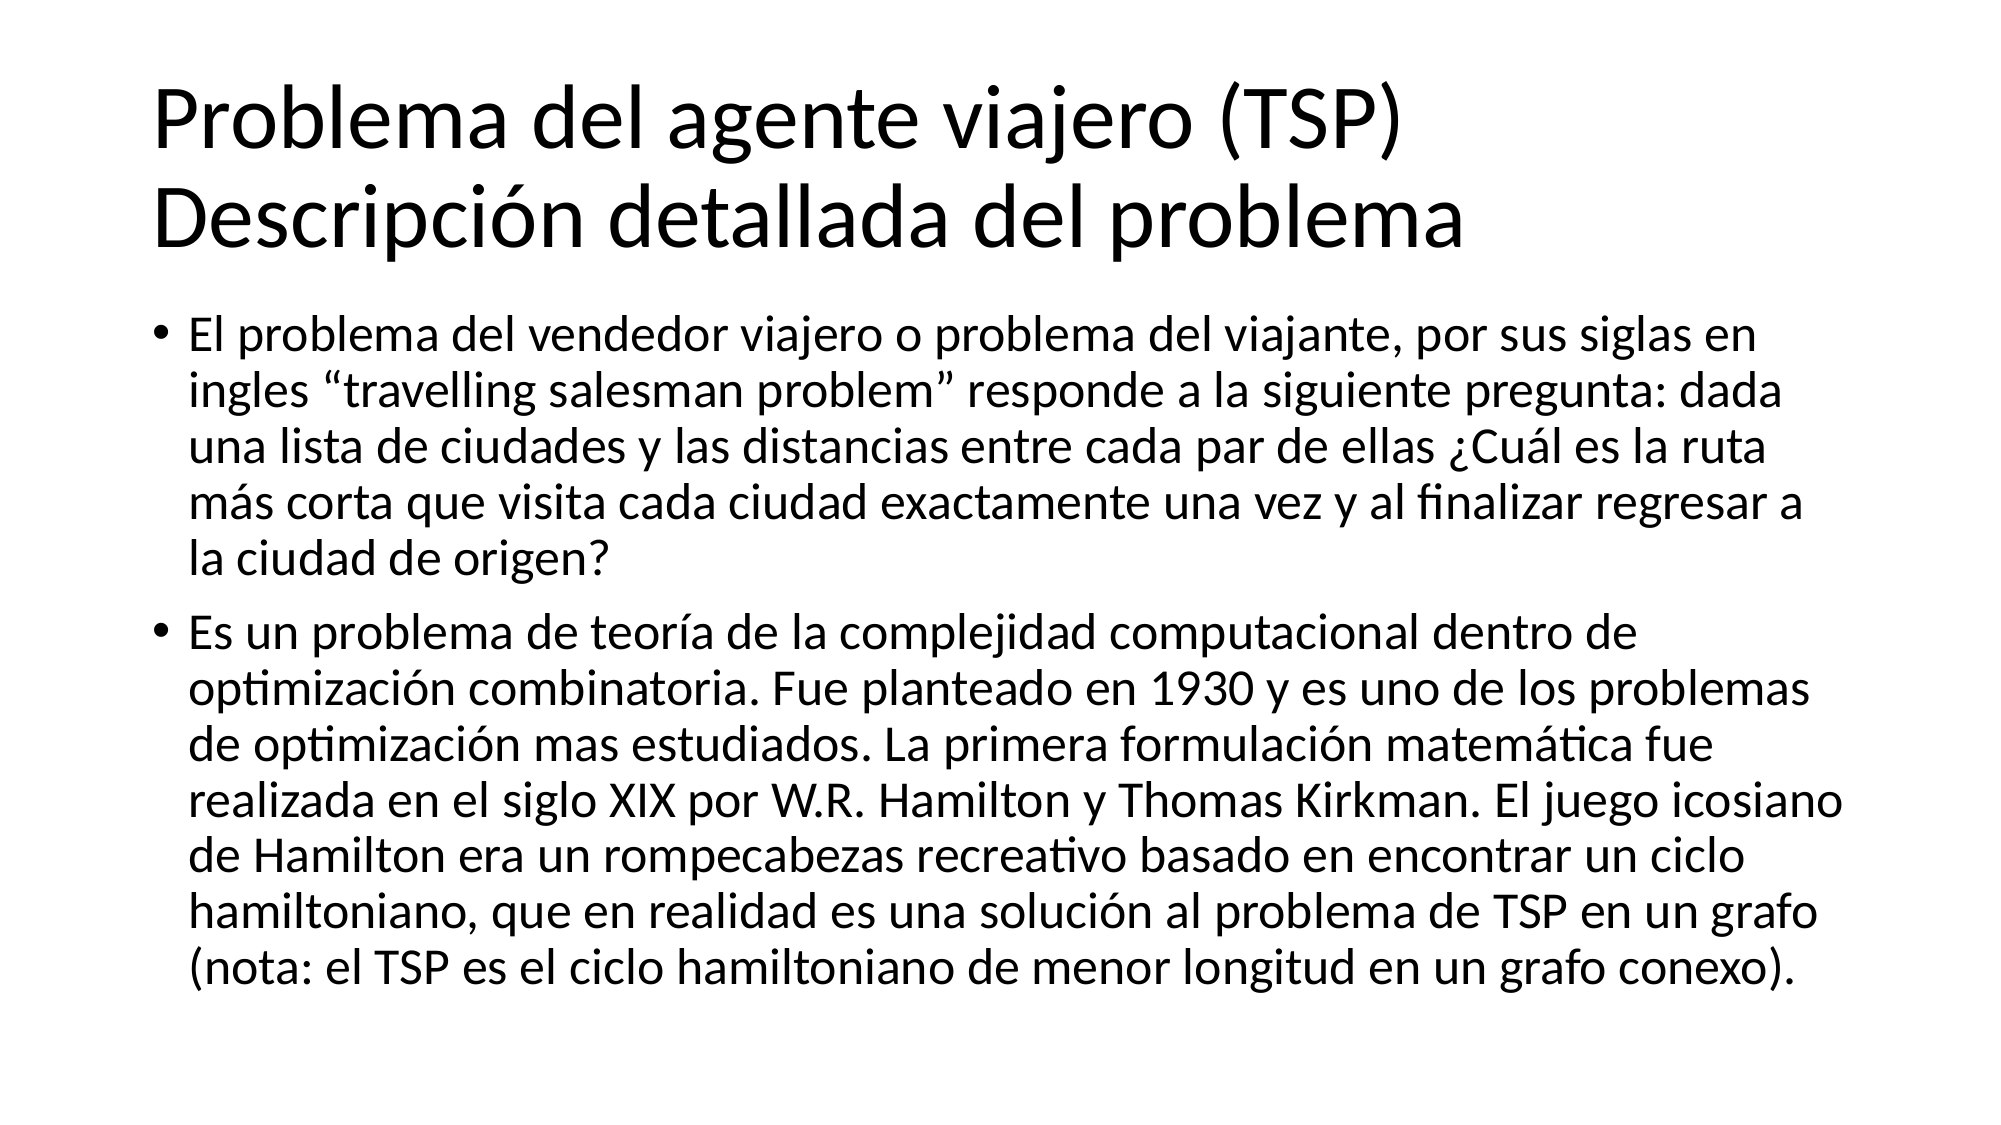

# Problema del agente viajero (TSP) Descripción detallada del problema
El problema del vendedor viajero o problema del viajante, por sus siglas en ingles “travelling salesman problem” responde a la siguiente pregunta: dada una lista de ciudades y las distancias entre cada par de ellas ¿Cuál es la ruta más corta que visita cada ciudad exactamente una vez y al finalizar regresar a la ciudad de origen?
Es un problema de teoría de la complejidad computacional dentro de optimización combinatoria. Fue planteado en 1930 y es uno de los problemas de optimización mas estudiados. La primera formulación matemática fue realizada en el siglo XIX por W.R. Hamilton y Thomas Kirkman. El juego icosiano de Hamilton era un rompecabezas recreativo basado en encontrar un ciclo hamiltoniano, que en realidad es una solución al problema de TSP en un grafo (nota: el TSP es el ciclo hamiltoniano de menor longitud en un grafo conexo).